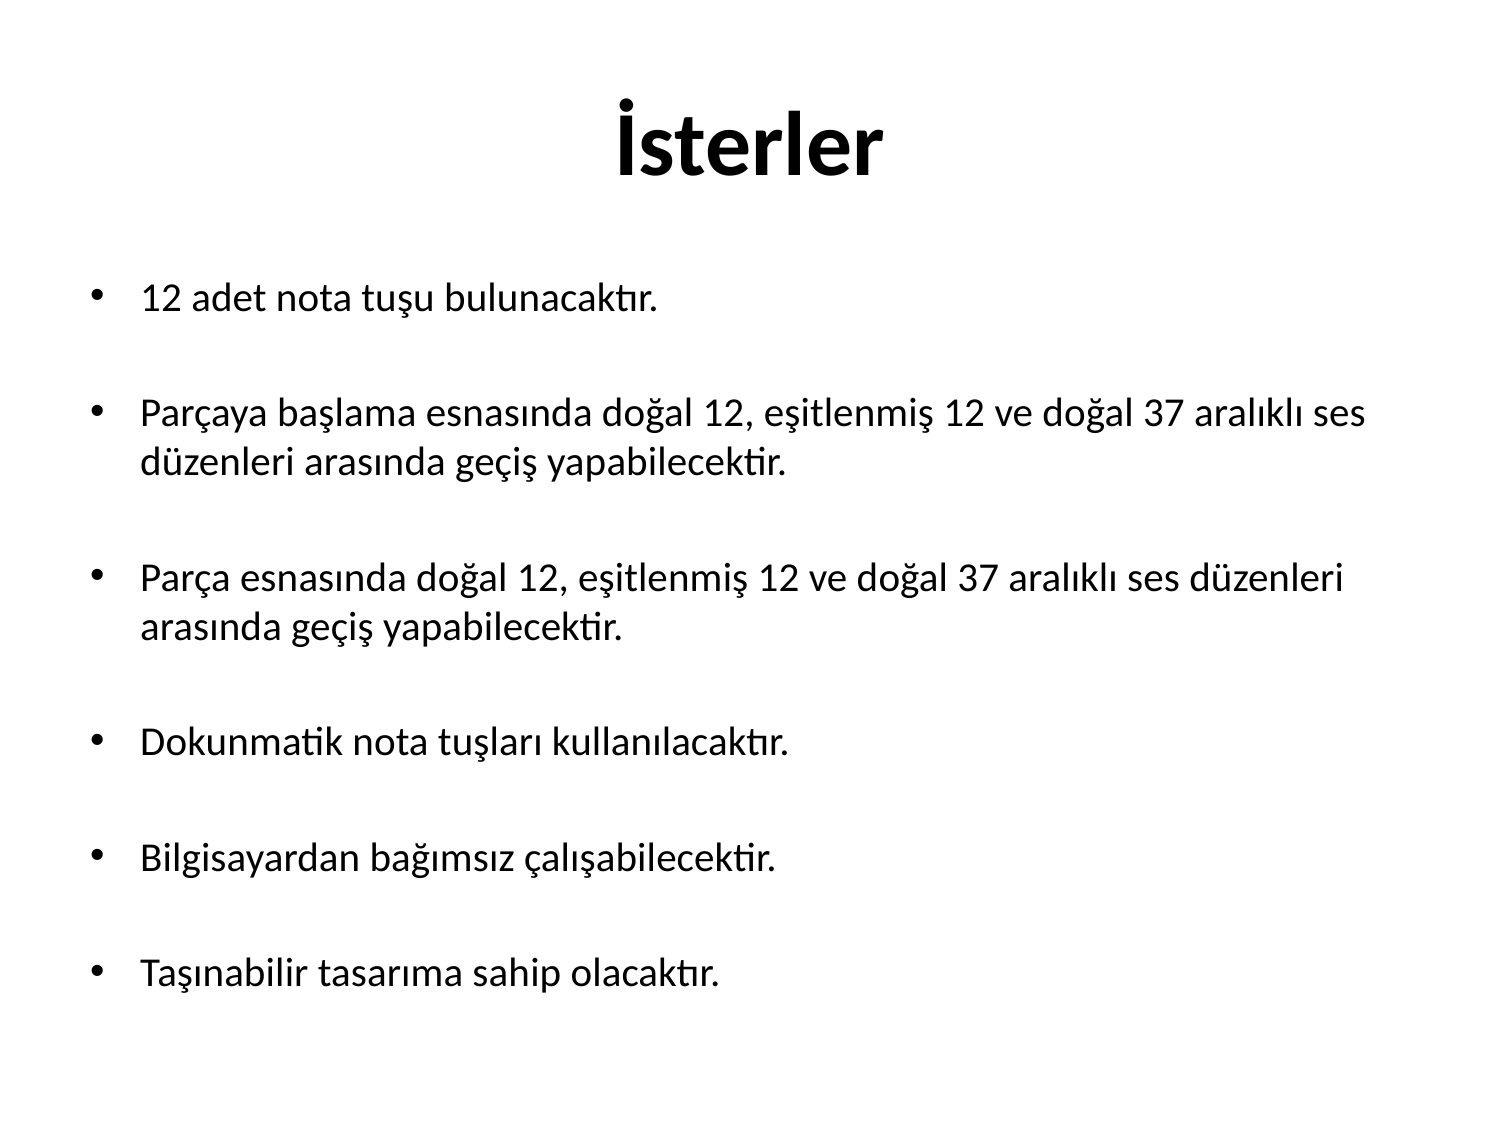

# İsterler
12 adet nota tuşu bulunacaktır.

Parçaya başlama esnasında doğal 12, eşitlenmiş 12 ve doğal 37 aralıklı ses düzenleri arasında geçiş yapabilecektir.

Parça esnasında doğal 12, eşitlenmiş 12 ve doğal 37 aralıklı ses düzenleri arasında geçiş yapabilecektir.

Dokunmatik nota tuşları kullanılacaktır.

Bilgisayardan bağımsız çalışabilecektir.

Taşınabilir tasarıma sahip olacaktır.